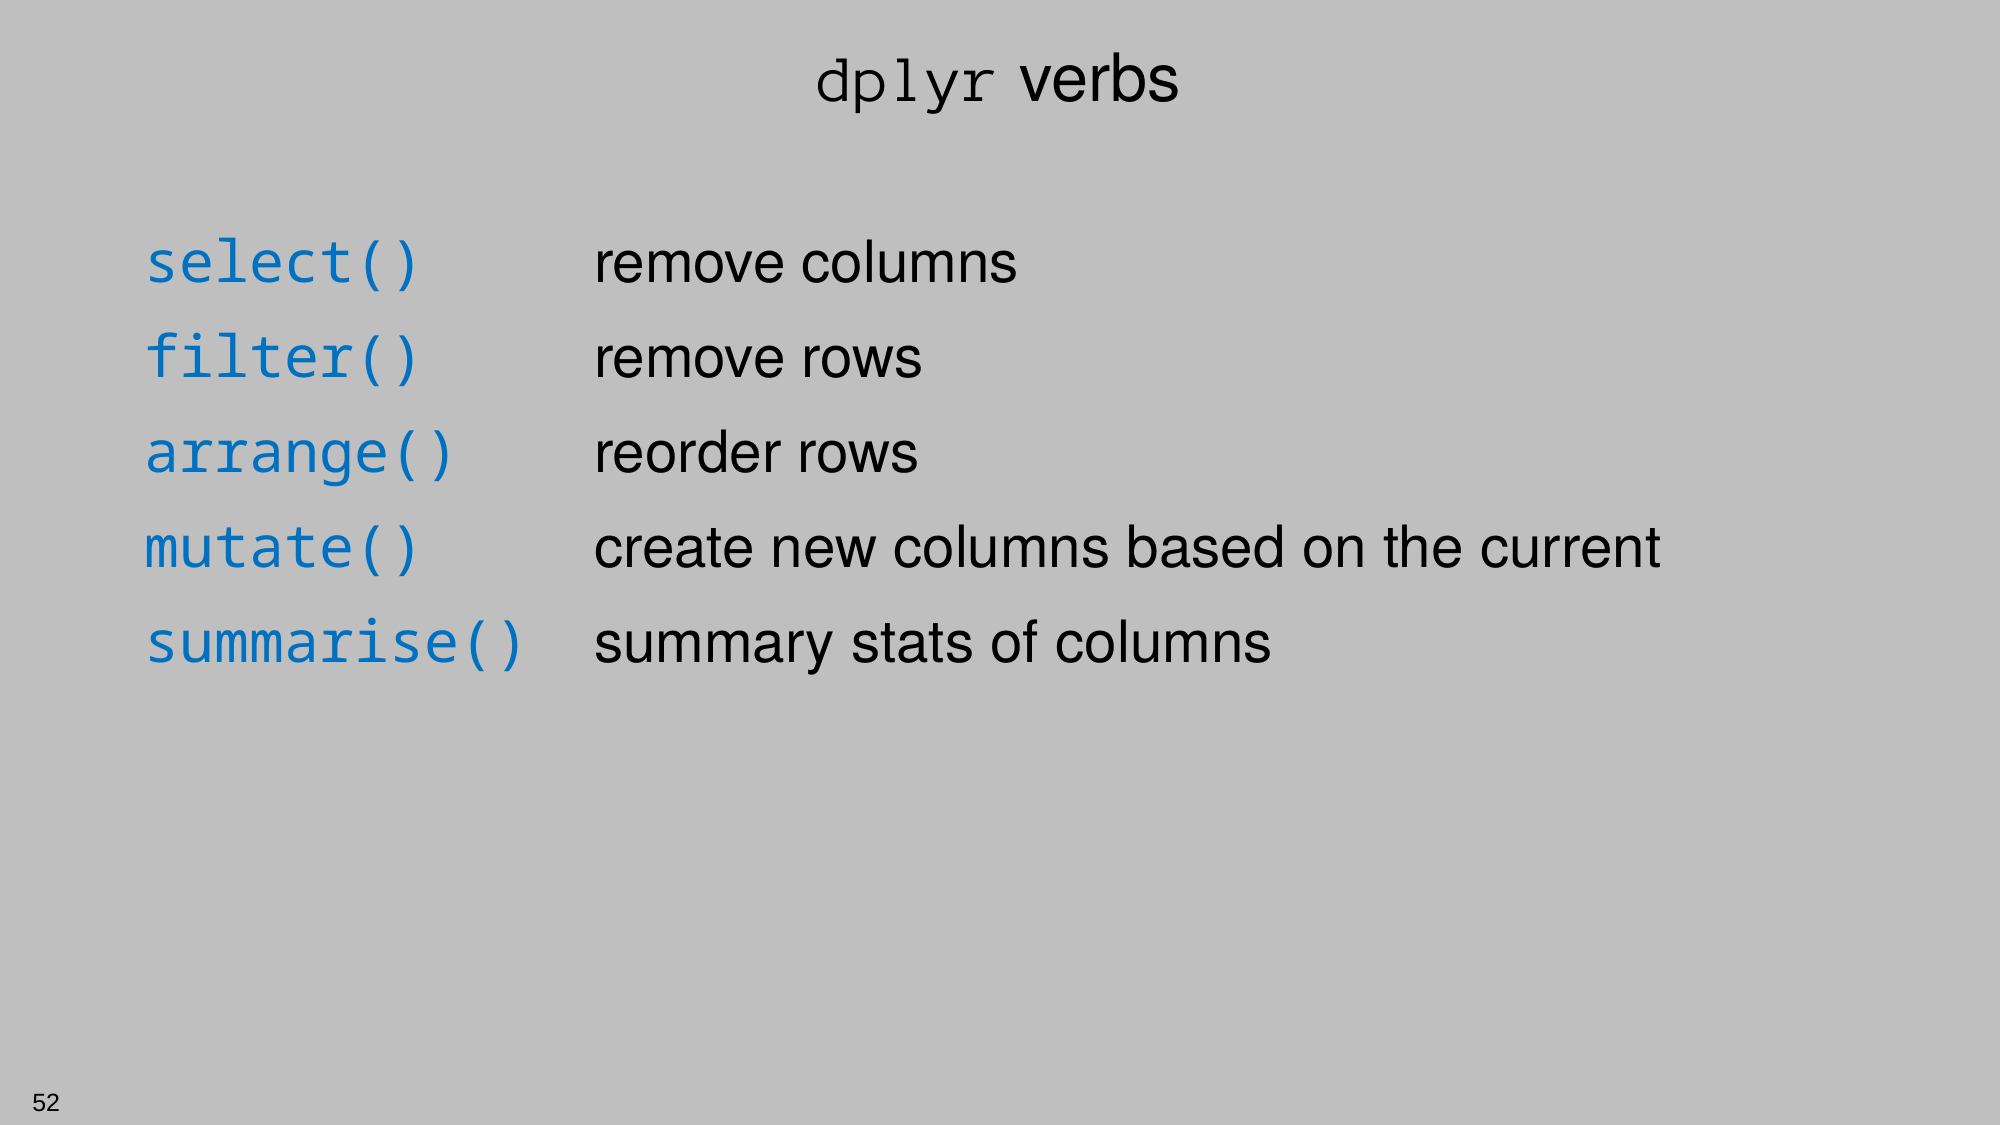

# dplyr verbs
select() 		remove columns
filter()		remove rows
arrange() 	reorder rows
mutate()		create new columns based on the current
summarise()	summary stats of columns